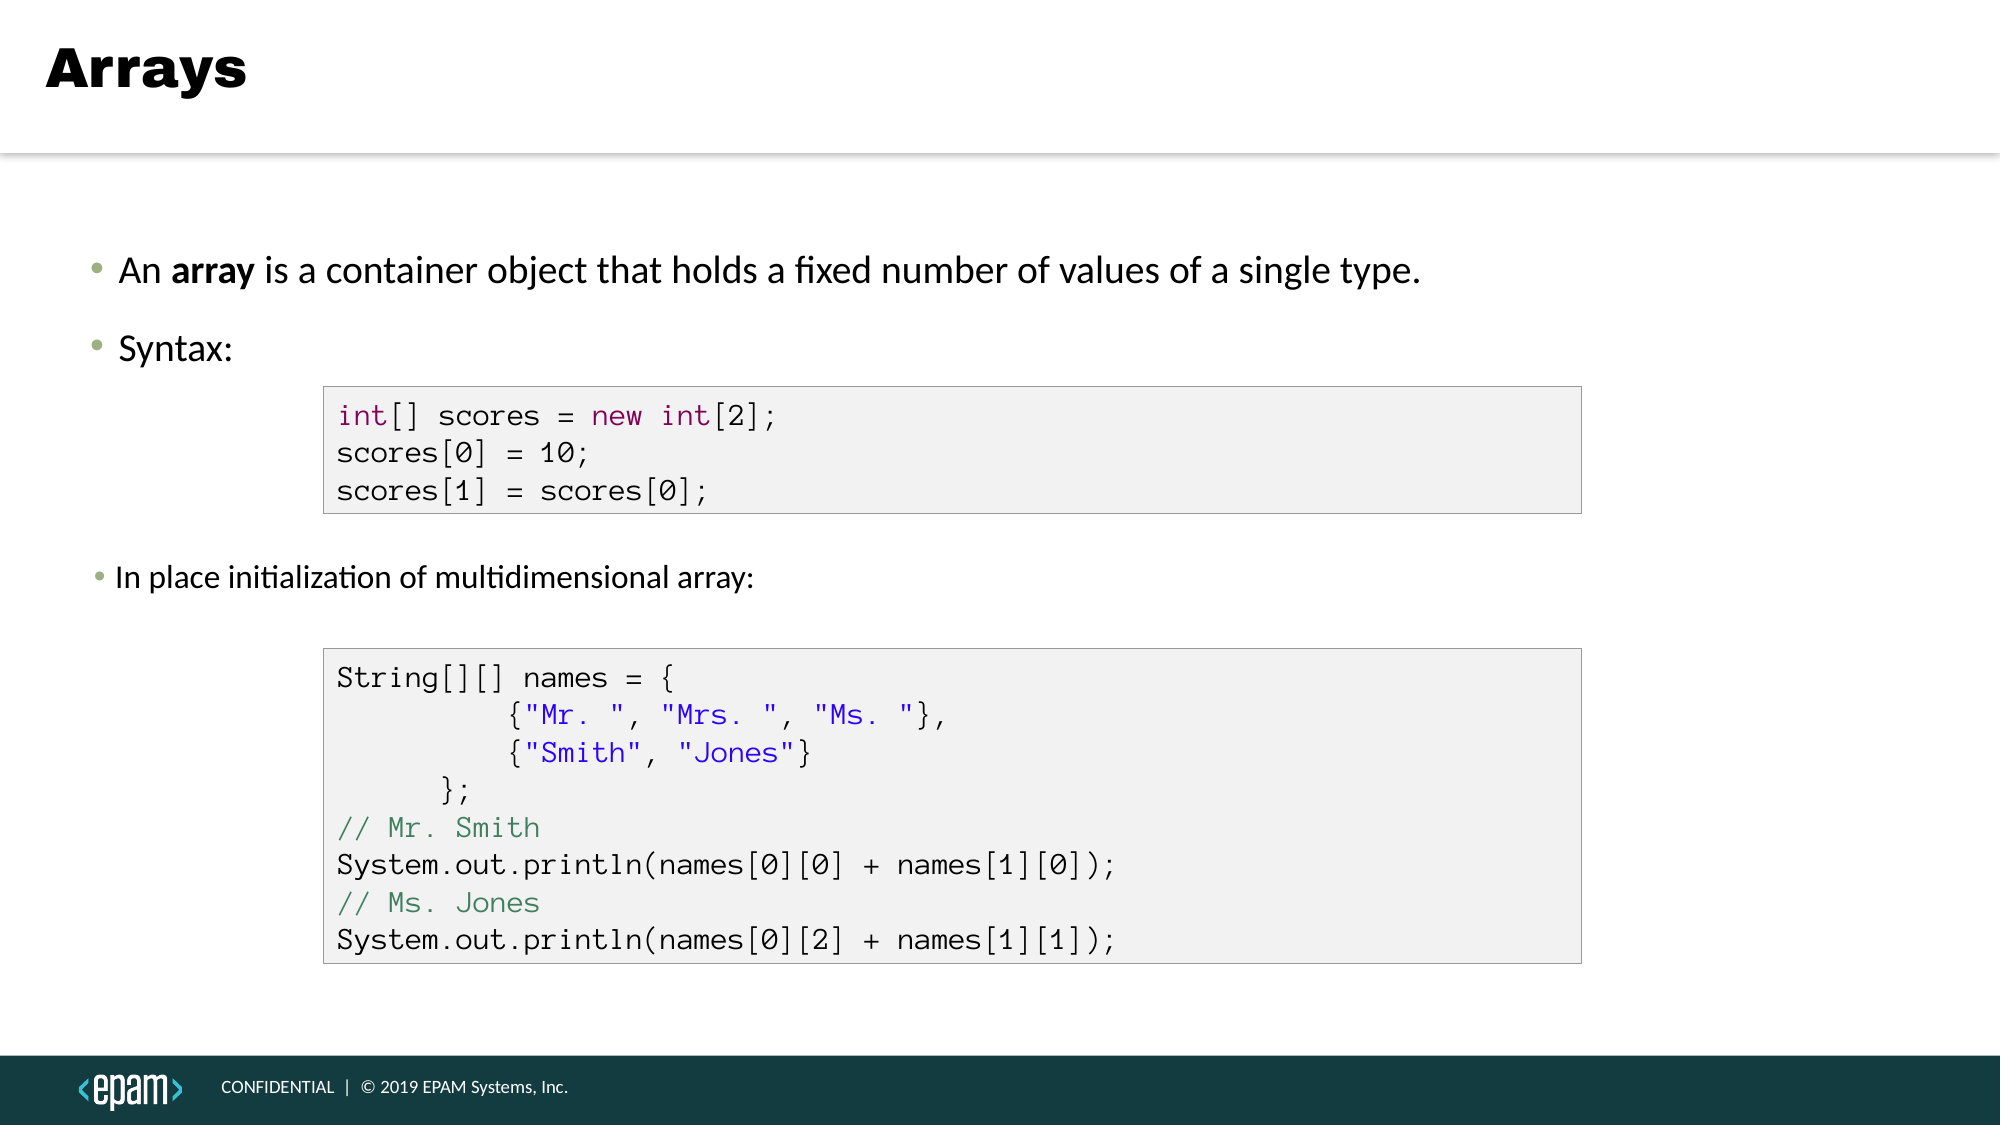

Arrays
An array is a container object that holds a fixed number of values of a single type.
Syntax:

int[] scores = new int[2];
scores[0] = 10;
scores[1] = scores[0];
In place initialization of multidimensional array:
String[][] names = {
          {"Mr. ", "Mrs. ", "Ms. "},
          {"Smith", "Jones"}
      };
// Mr. Smith
System.out.println(names[0][0] + names[1][0]);
// Ms. Jones
System.out.println(names[0][2] + names[1][1]);